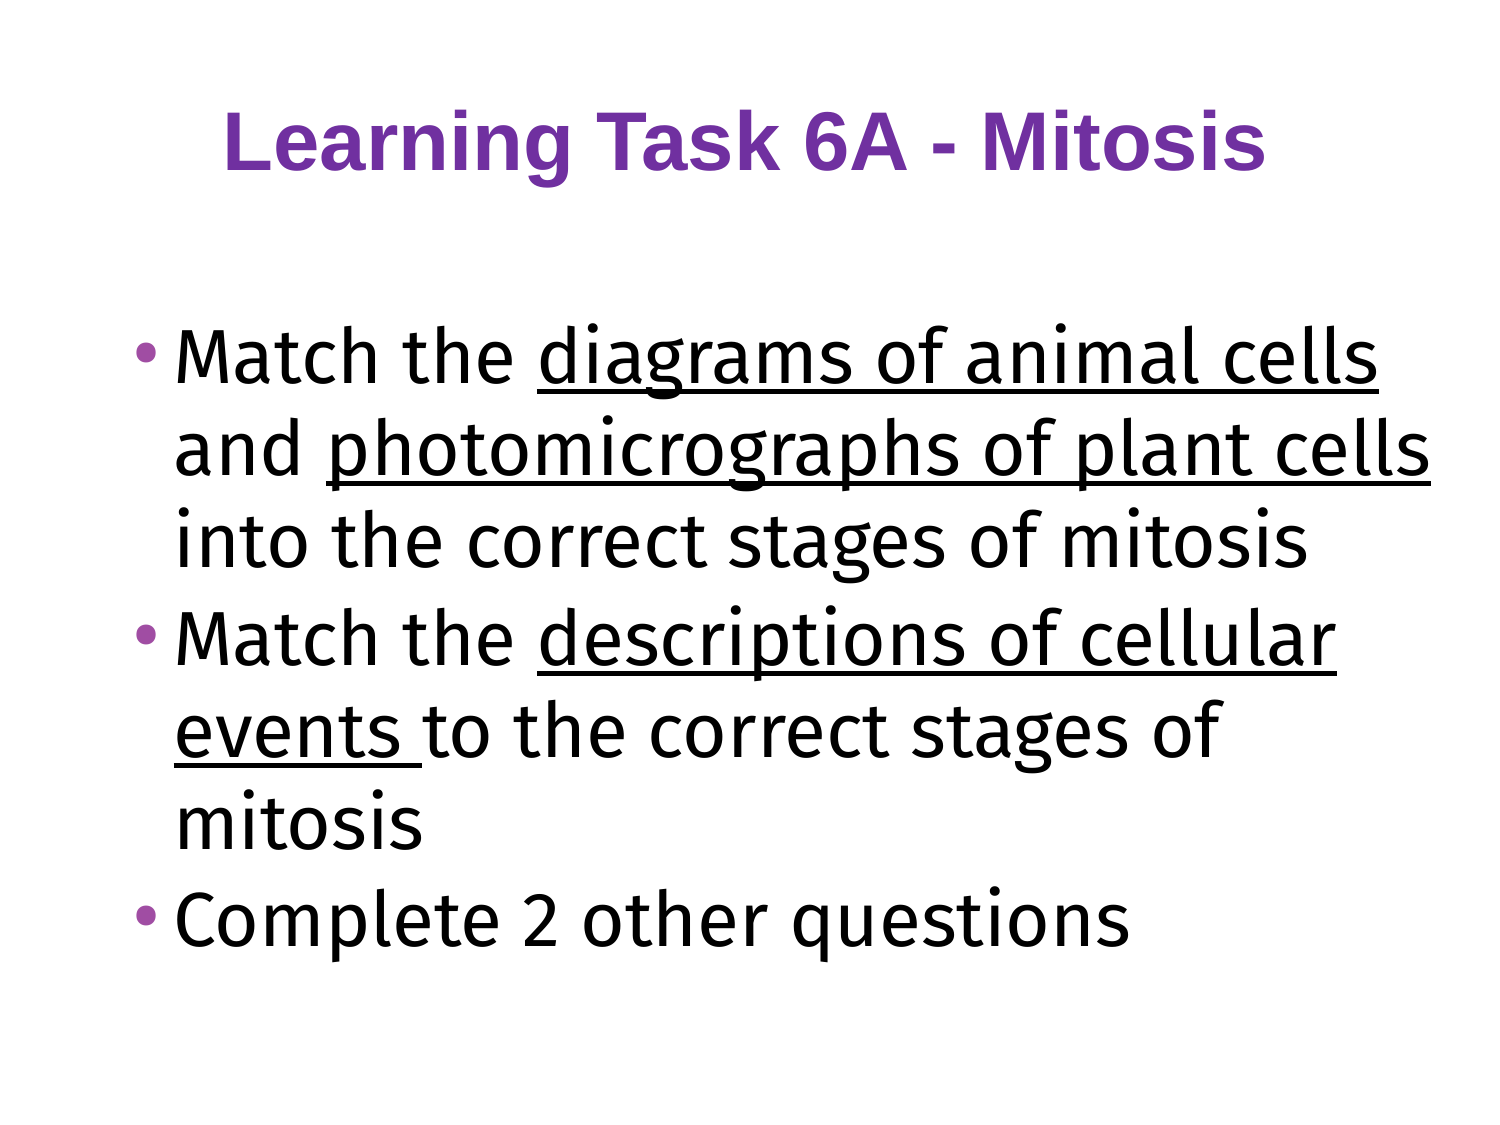

# Learning Task 6A - Mitosis
Match the diagrams of animal cells and photomicrographs of plant cells into the correct stages of mitosis
Match the descriptions of cellular events to the correct stages of mitosis
Complete 2 other questions